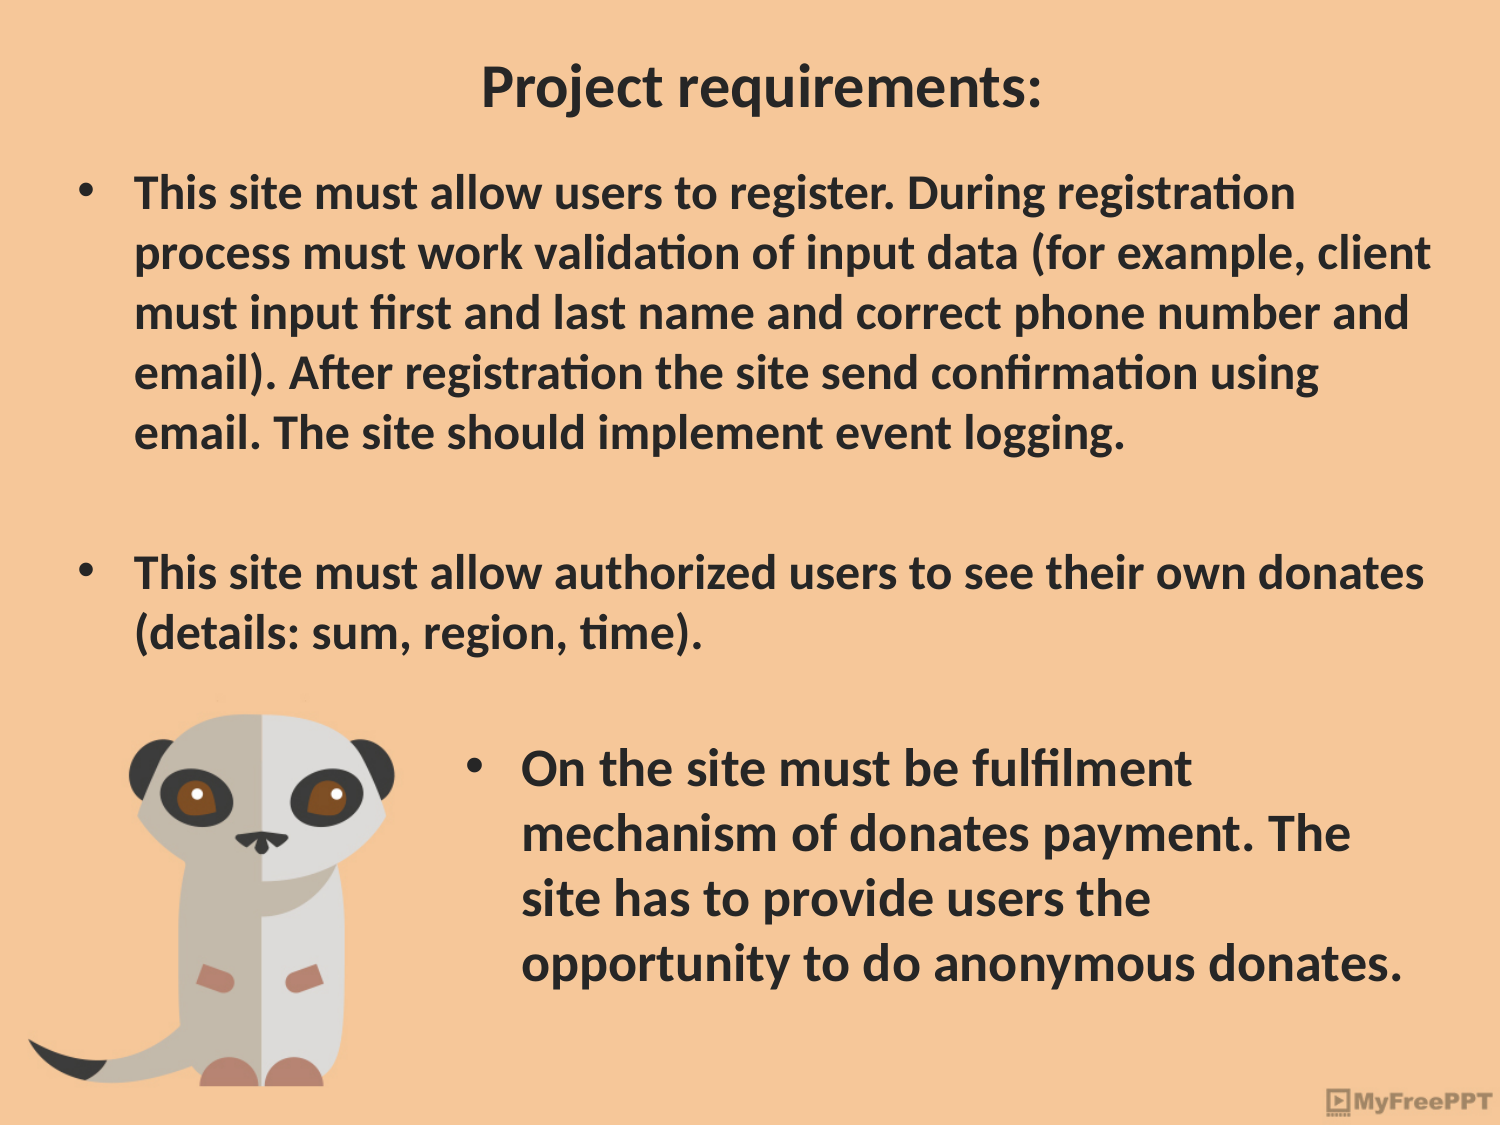

Project requirements:
This site must allow users to register. During registration process must work validation of input data (for example, client must input first and last name and correct phone number and email). After registration the site send confirmation using email. The site should implement event logging.

This site must allow authorized users to see their own donates (details: sum, region, time).
On the site must be fulfilment mechanism of donates payment. The site has to provide users the opportunity to do anonymous donates.